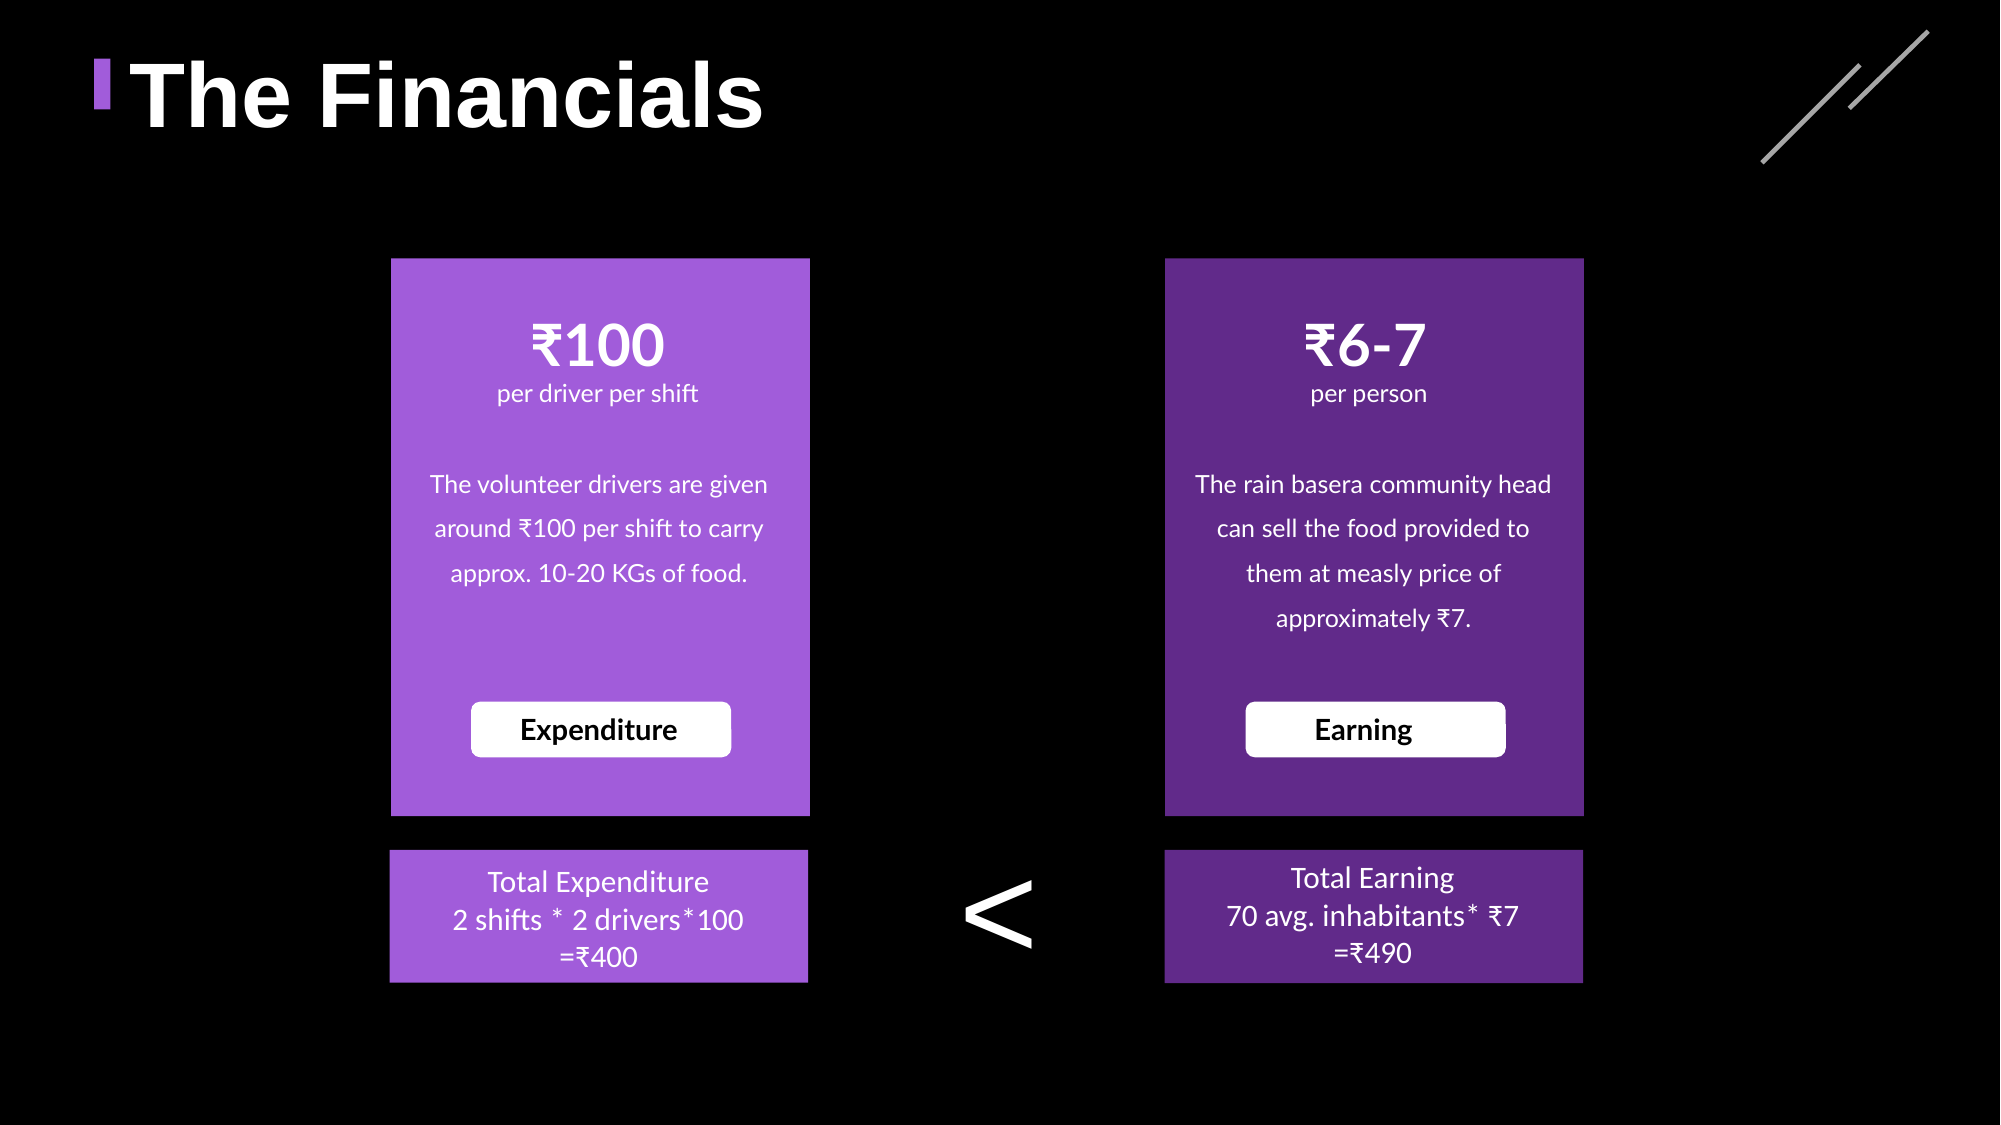

The Financials

₹100
₹6-7
per driver per shift
per person
The volunteer drivers are given around ₹100 per shift to carry approx. 10-20 KGs of food.
The rain basera community head can sell the food provided to them at measly price of approximately ₹7.

Expenditure
Earning
<

Total Earning
70 avg. inhabitants* ₹7
=₹490
Total Expenditure
2 shifts * 2 drivers*100
=₹400